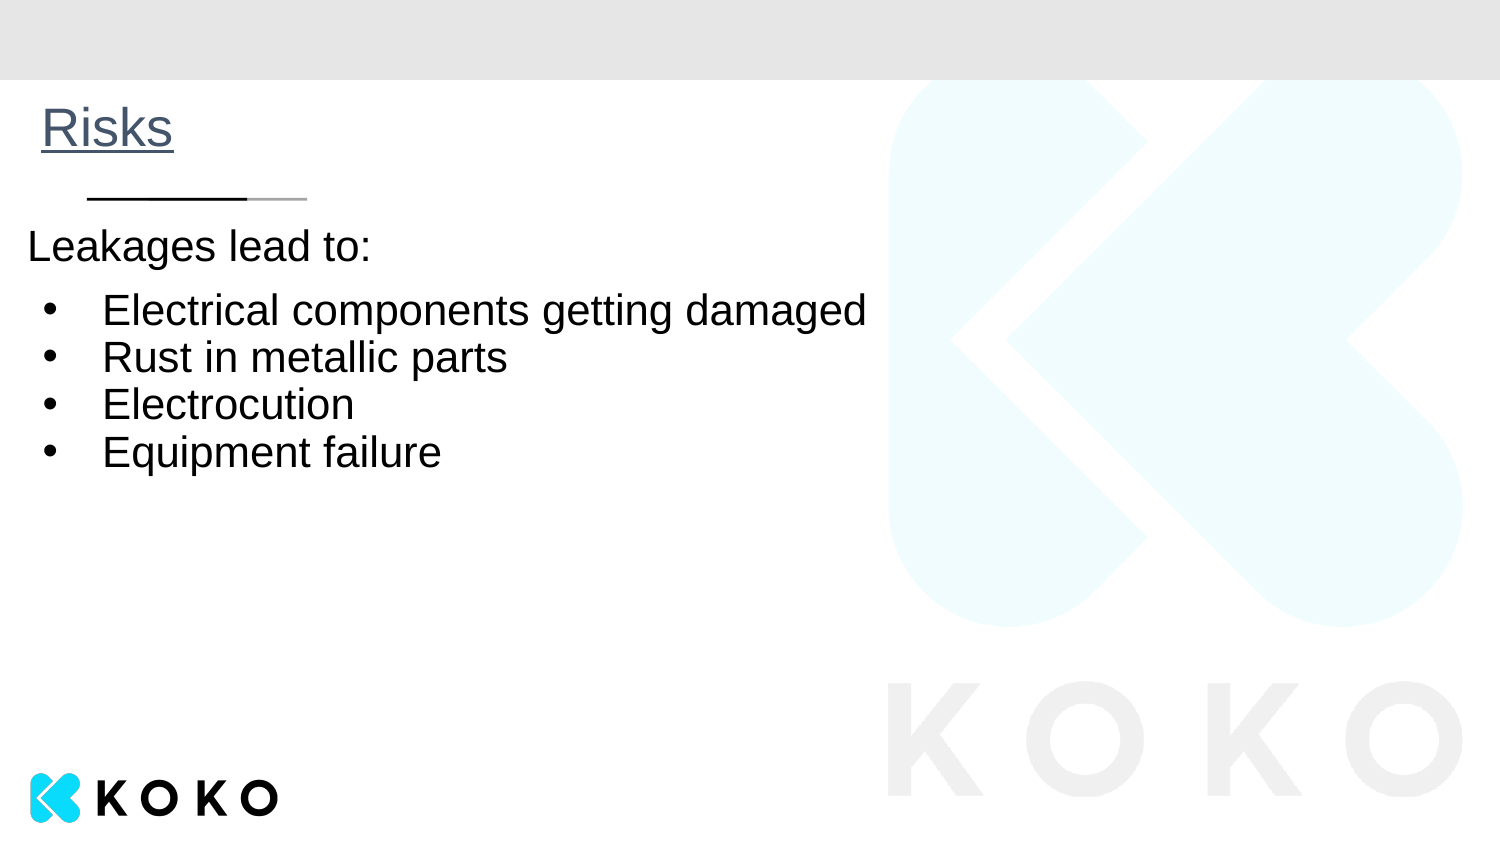

# Risks
Leakages lead to:
Electrical components getting damaged
Rust in metallic parts
Electrocution
Equipment failure